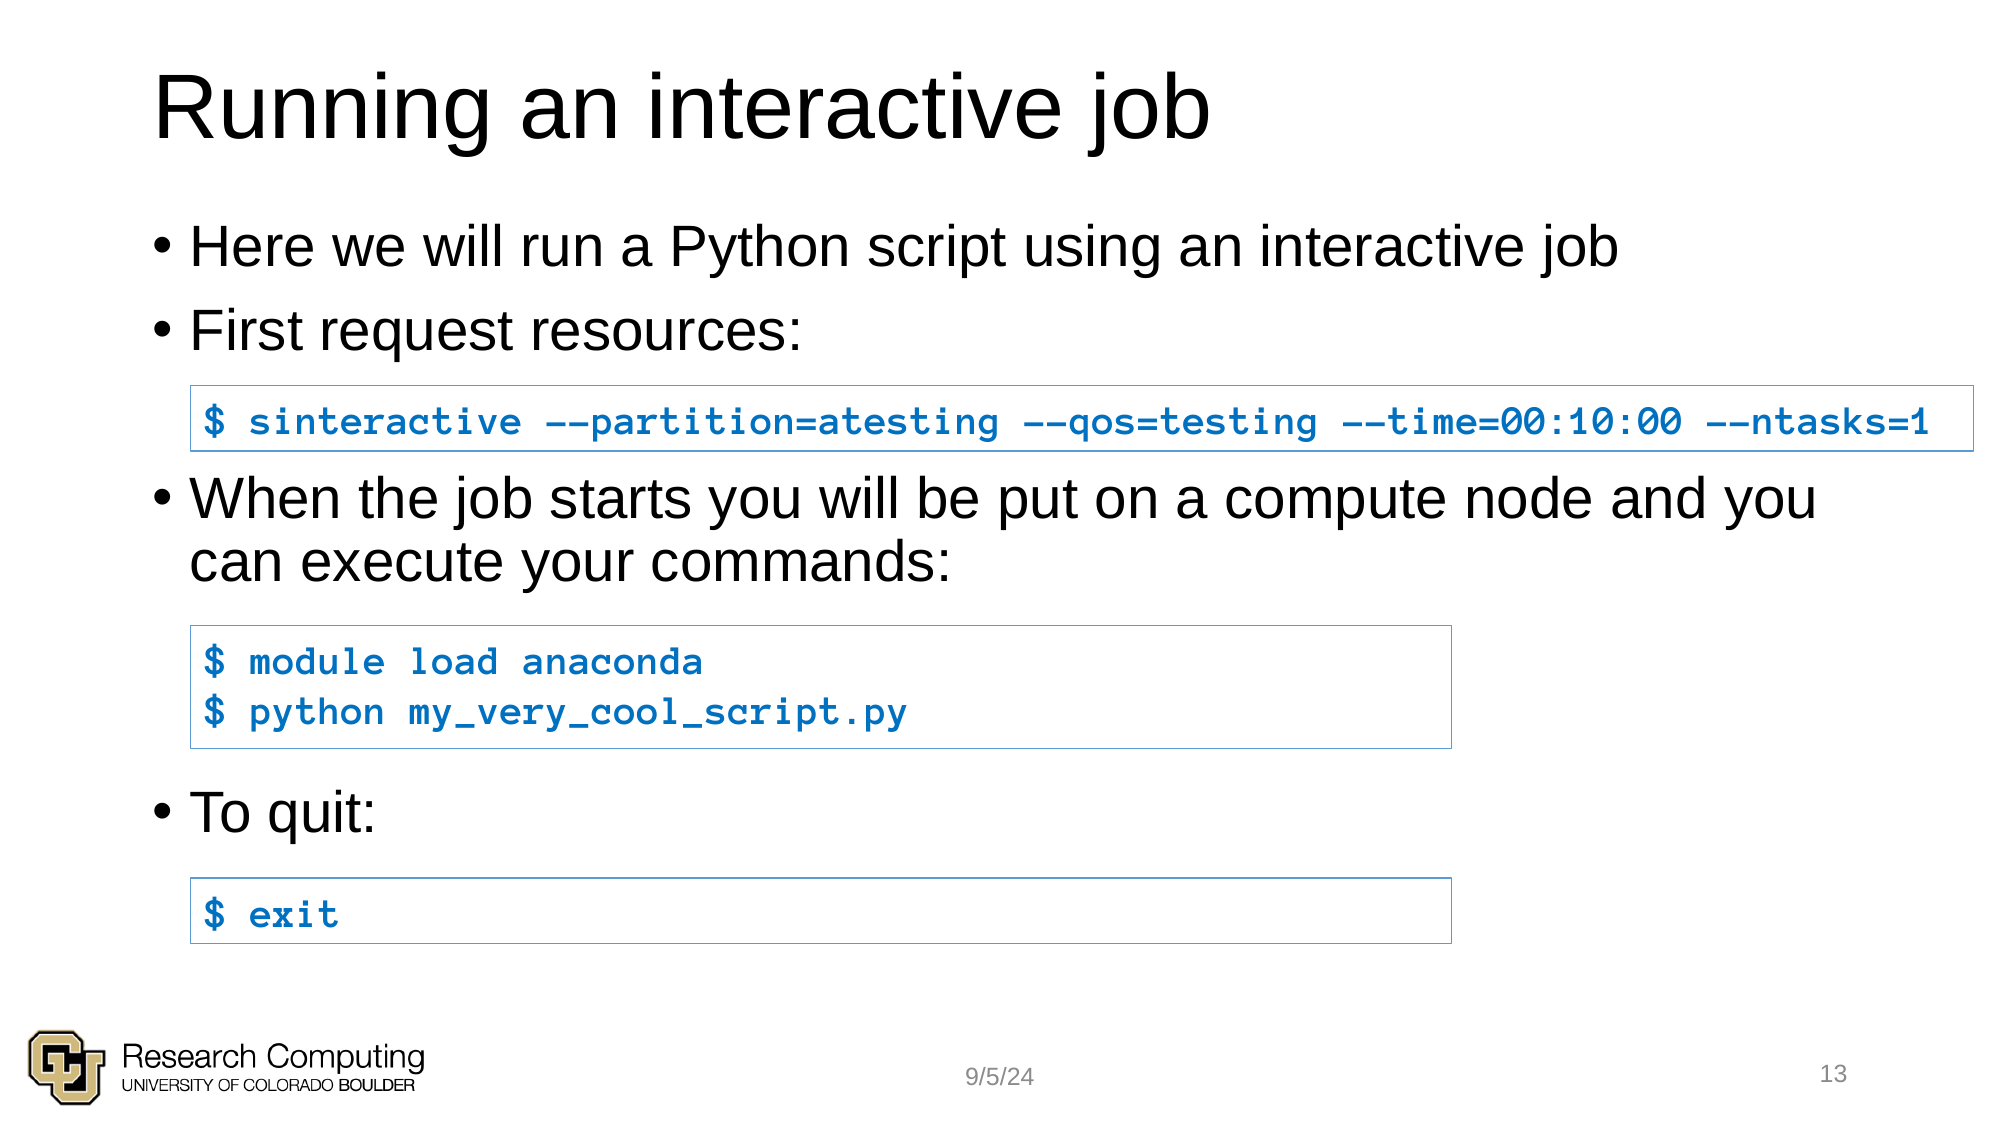

# Running an interactive job
Here we will run a Python script using an interactive job
First request resources:

When the job starts you will be put on a compute node and you can execute your commands:

To quit:

$ sinteractive --partition=atesting --qos=testing --time=00:10:00 --ntasks=1
$ module load anaconda
$ python my_very_cool_script.py
$ exit
13
9/5/24